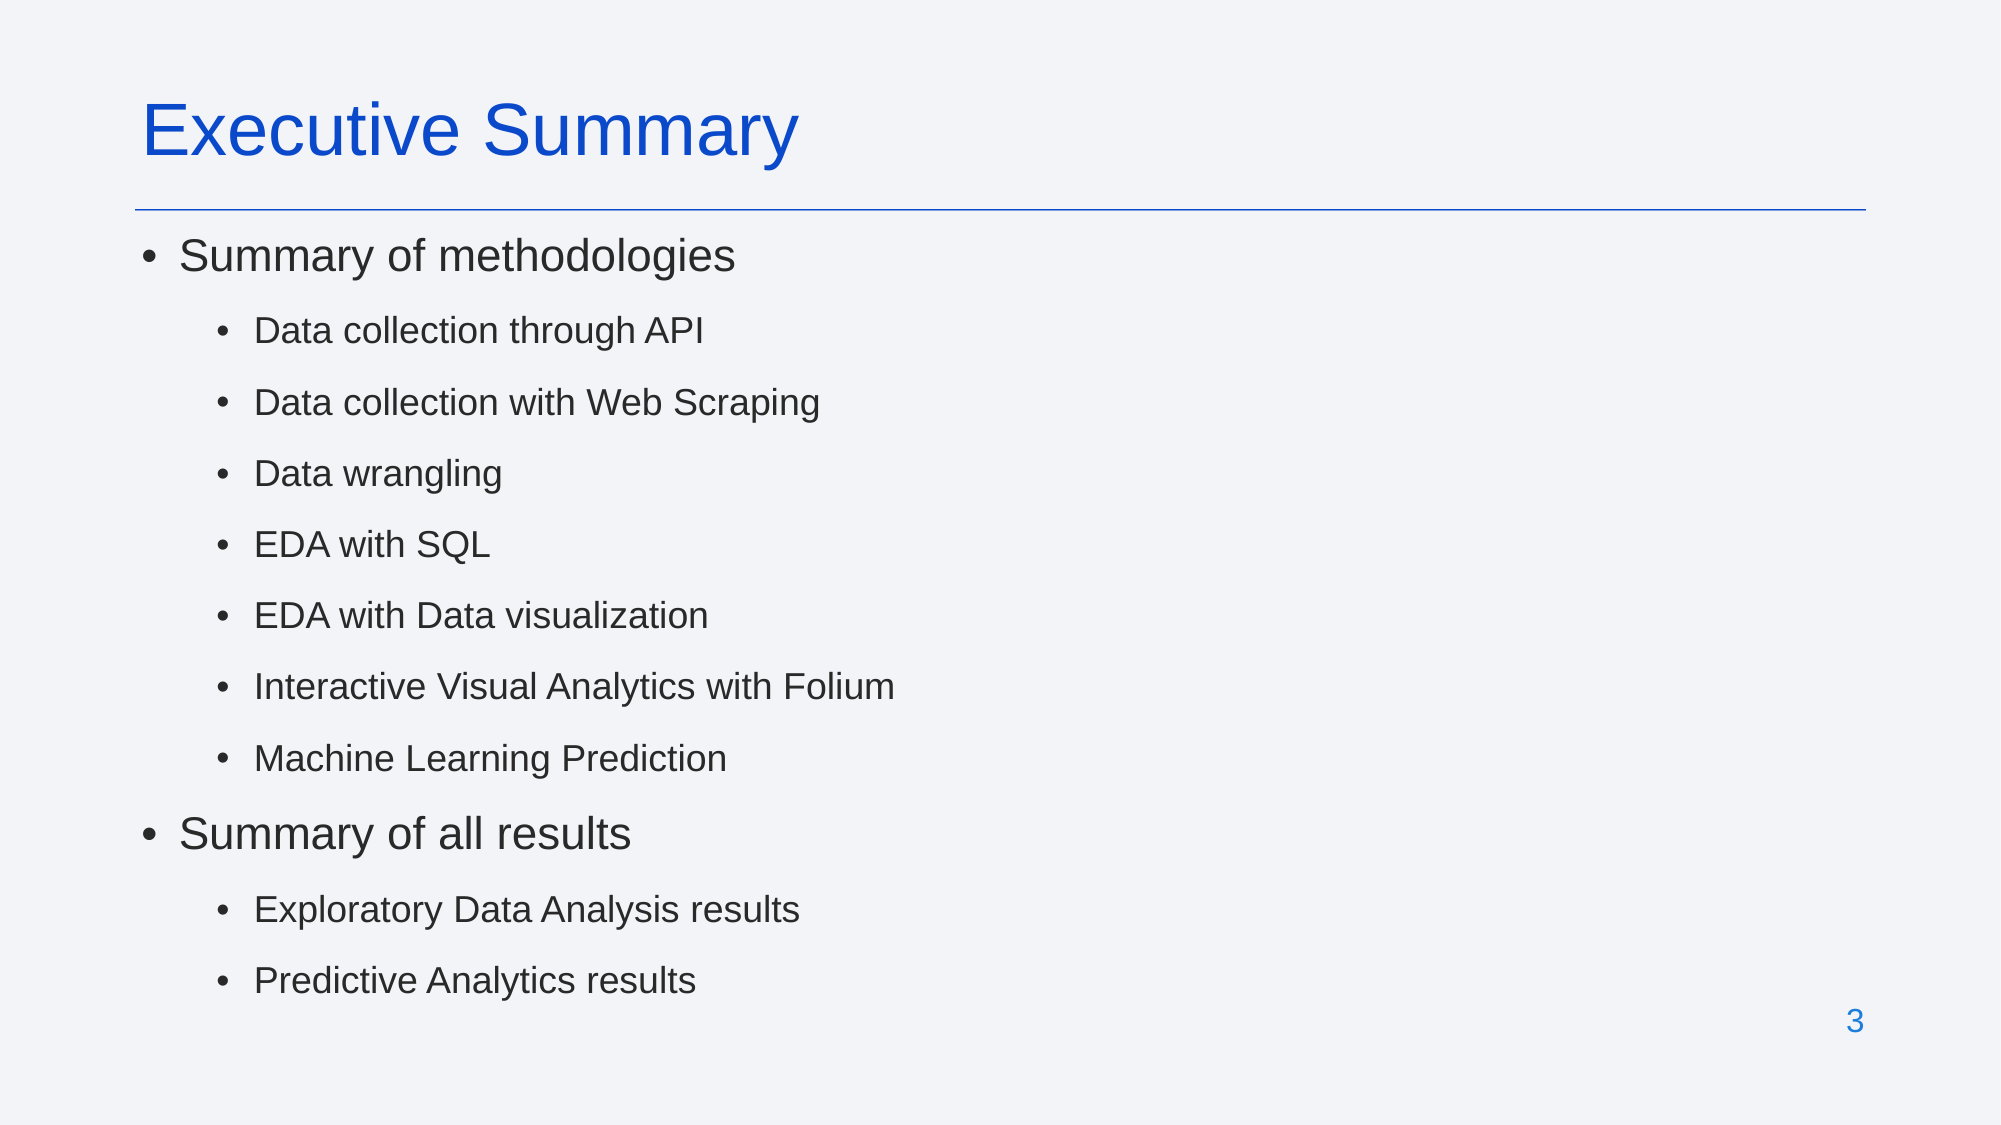

Executive Summary
Summary of methodologies
Data collection through API
Data collection with Web Scraping
Data wrangling
EDA with SQL
EDA with Data visualization
Interactive Visual Analytics with Folium
Machine Learning Prediction
Summary of all results
Exploratory Data Analysis results
Predictive Analytics results
3